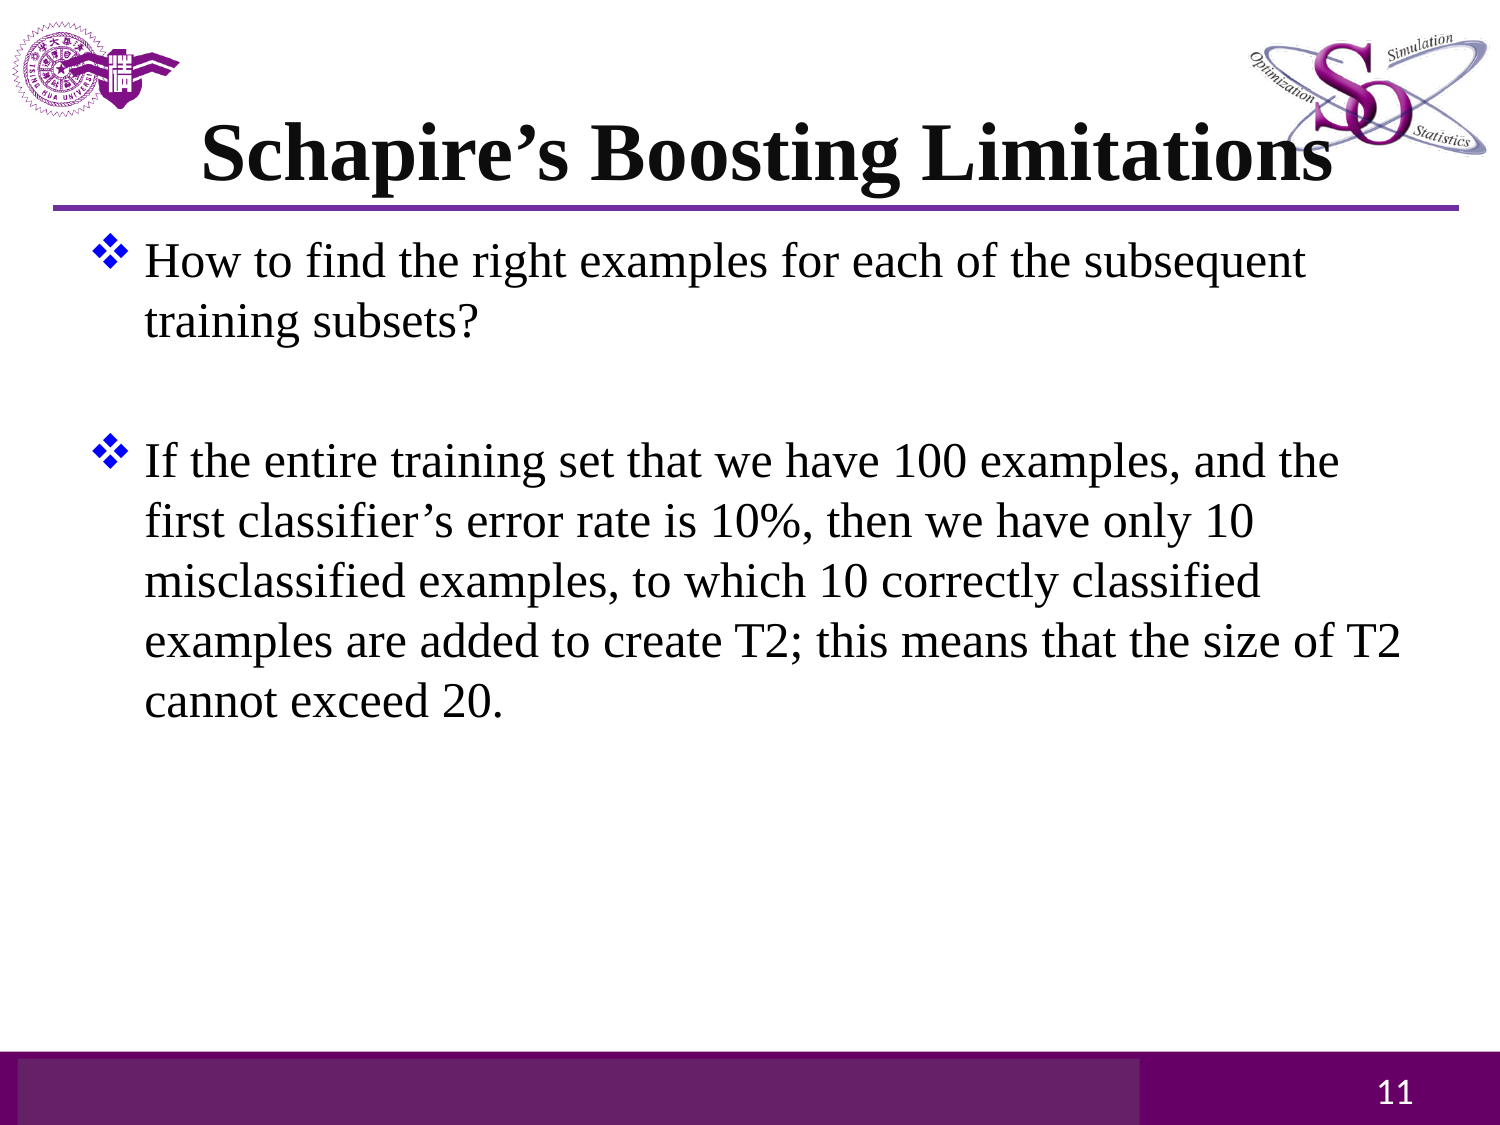

# Schapire’s Boosting Limitations
How to find the right examples for each of the subsequent training subsets?

If the entire training set that we have 100 examples, and the first classifier’s error rate is 10%, then we have only 10 misclassified examples, to which 10 correctly classified examples are added to create T2; this means that the size of T2 cannot exceed 20.